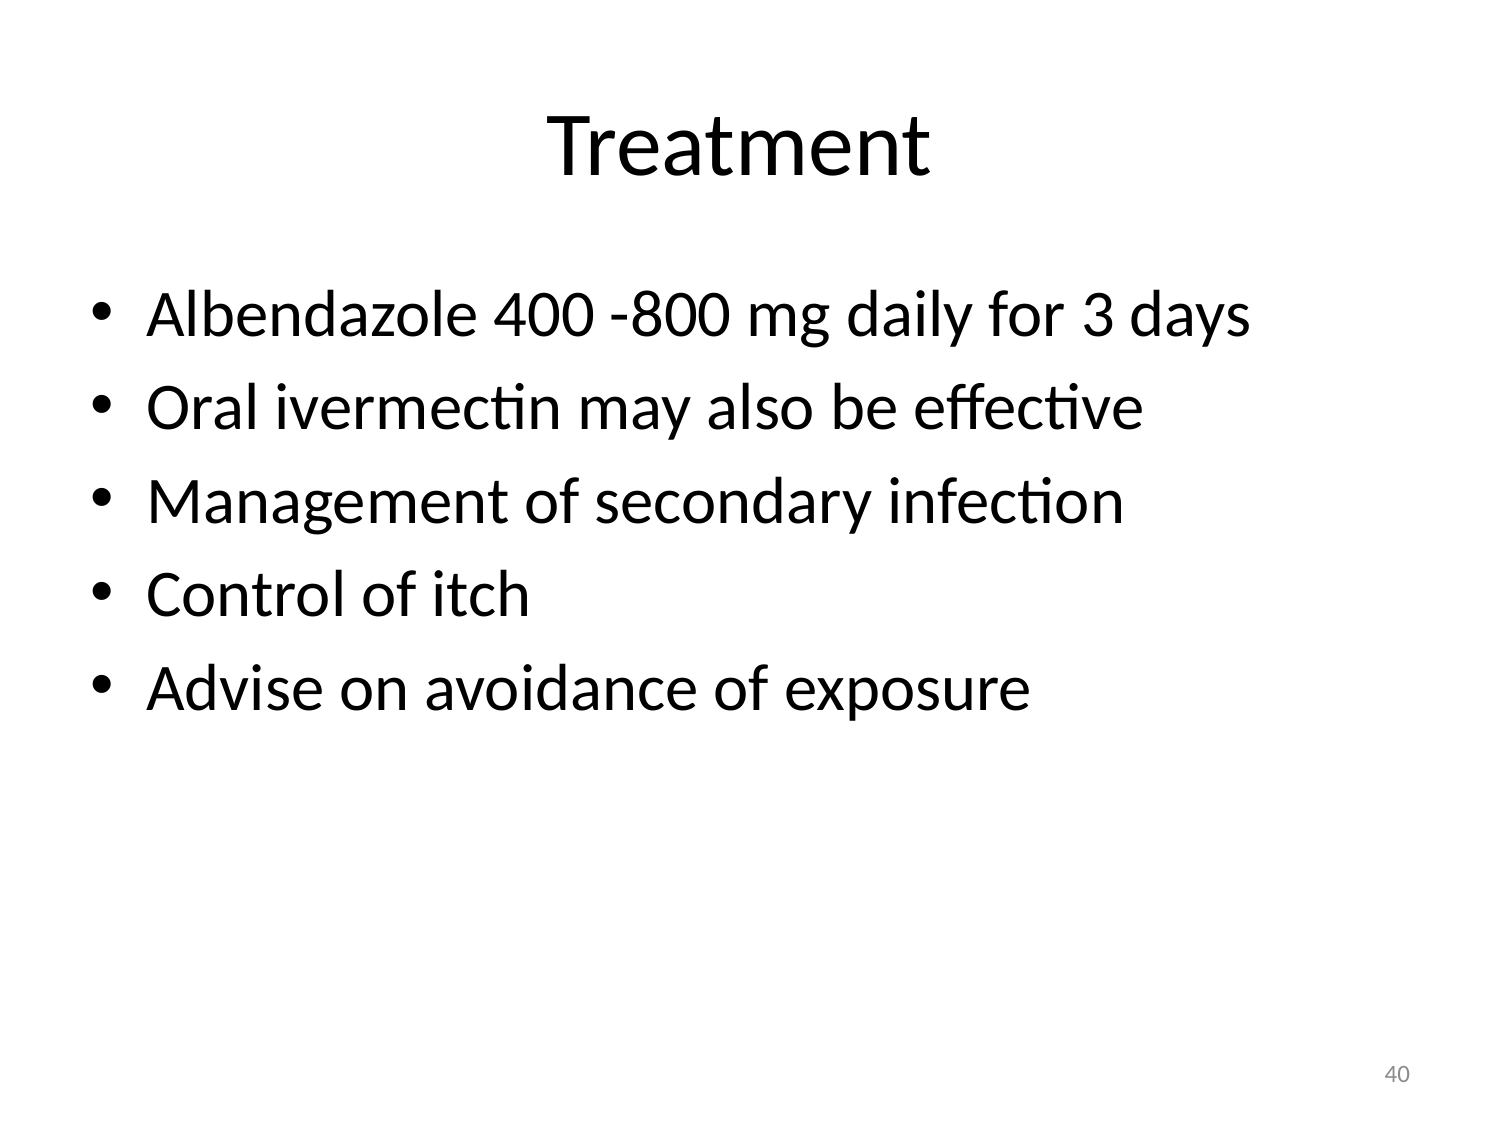

# Treatment
Albendazole 400 -800 mg daily for 3 days
Oral ivermectin may also be effective
Management of secondary infection
Control of itch
Advise on avoidance of exposure

40